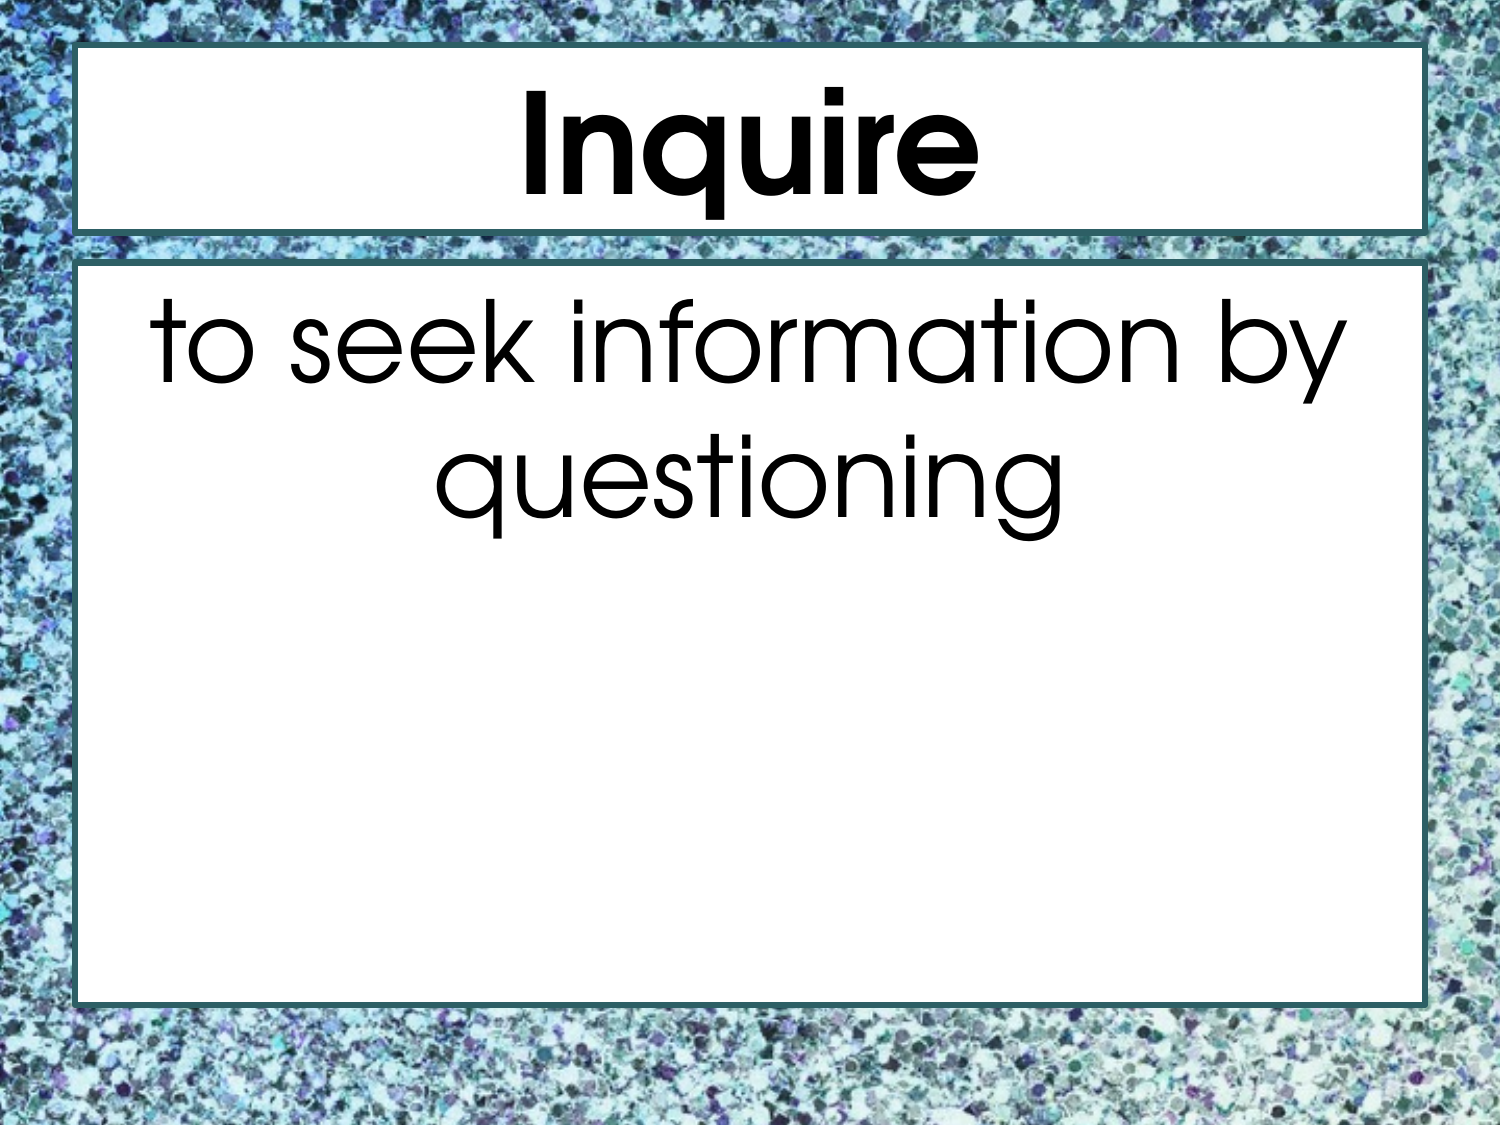

# Inquire
to seek information by questioning